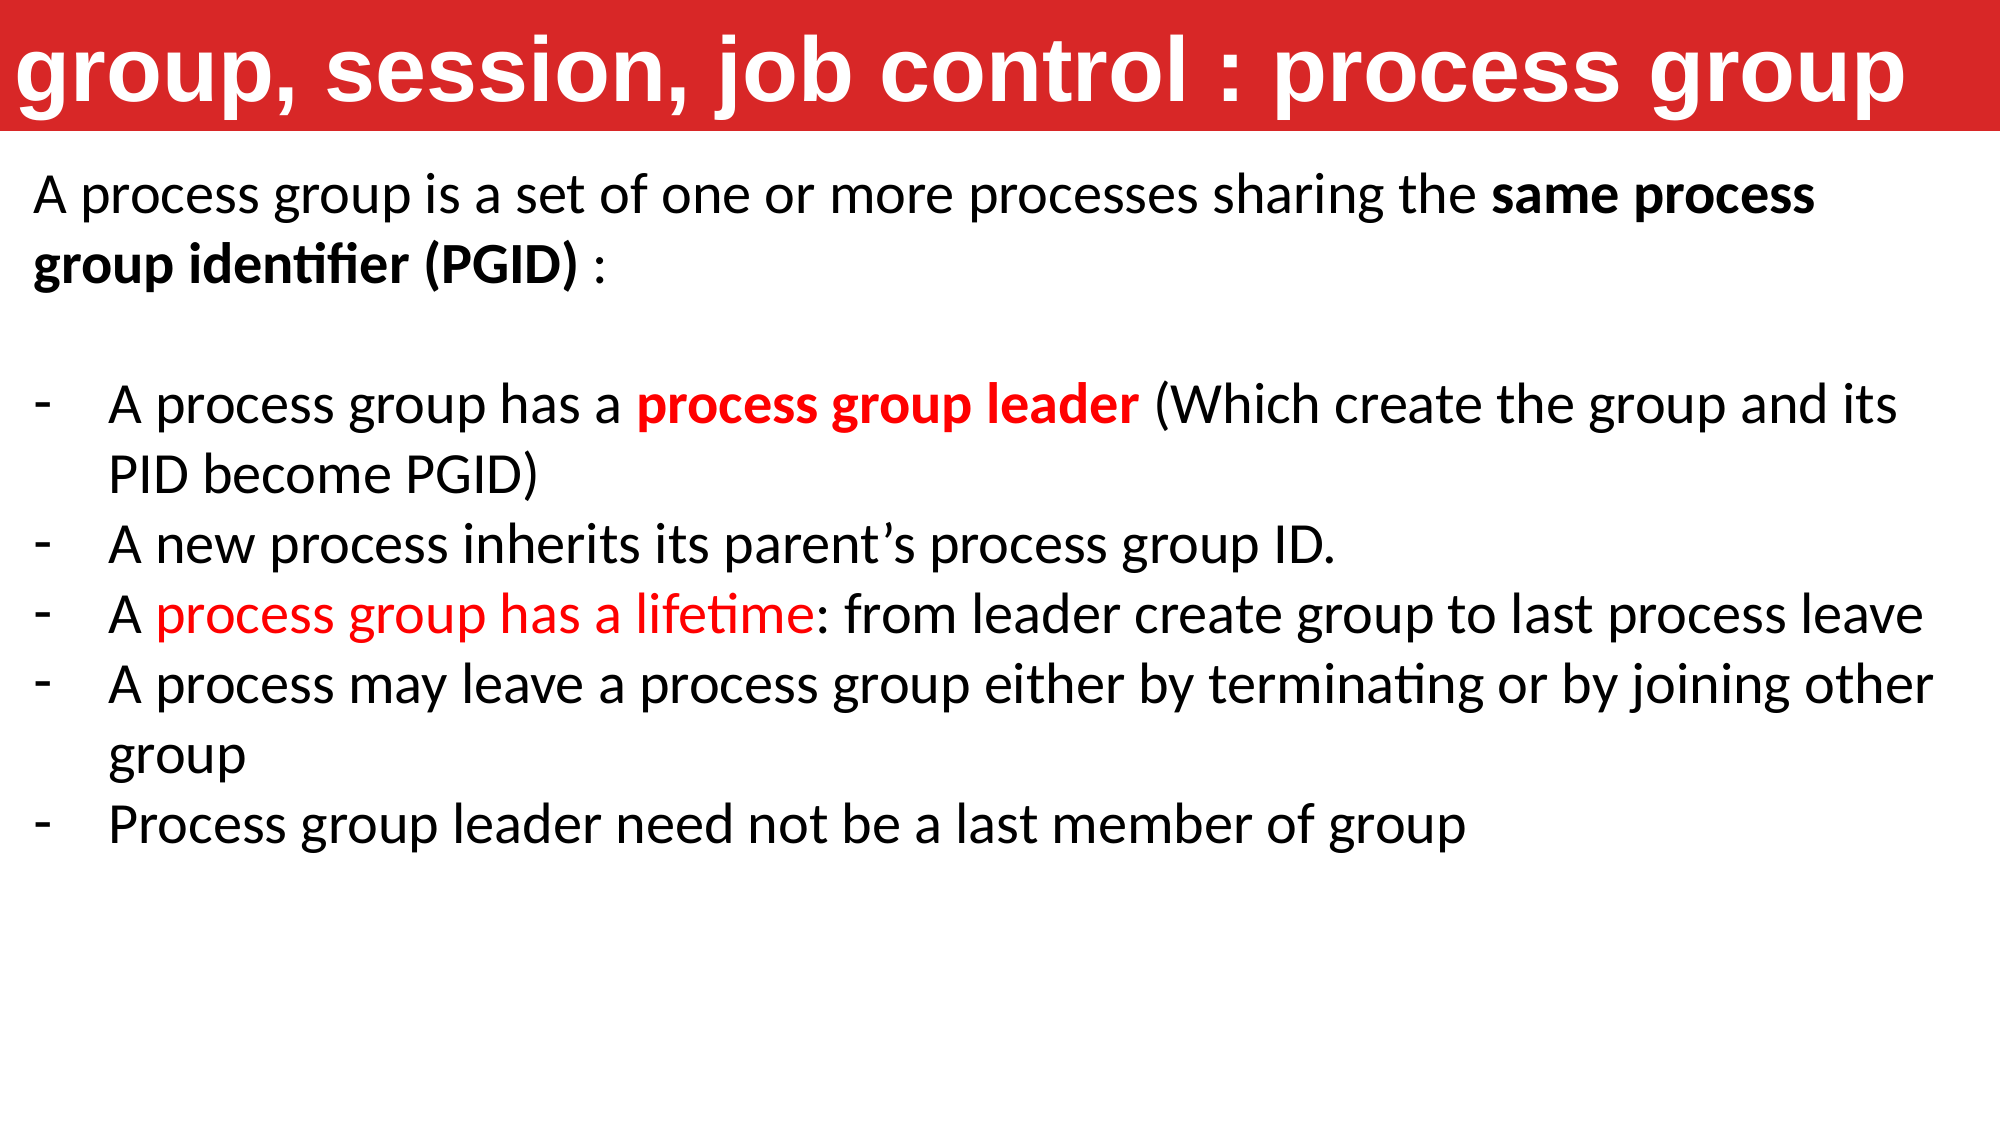

group, session, job control : process group
A process group is a set of one or more processes sharing the same process group identifier (PGID) :

A process group has a process group leader (Which create the group and its PID become PGID)
A new process inherits its parent’s process group ID.
A process group has a lifetime: from leader create group to last process leave
A process may leave a process group either by terminating or by joining other group
Process group leader need not be a last member of group